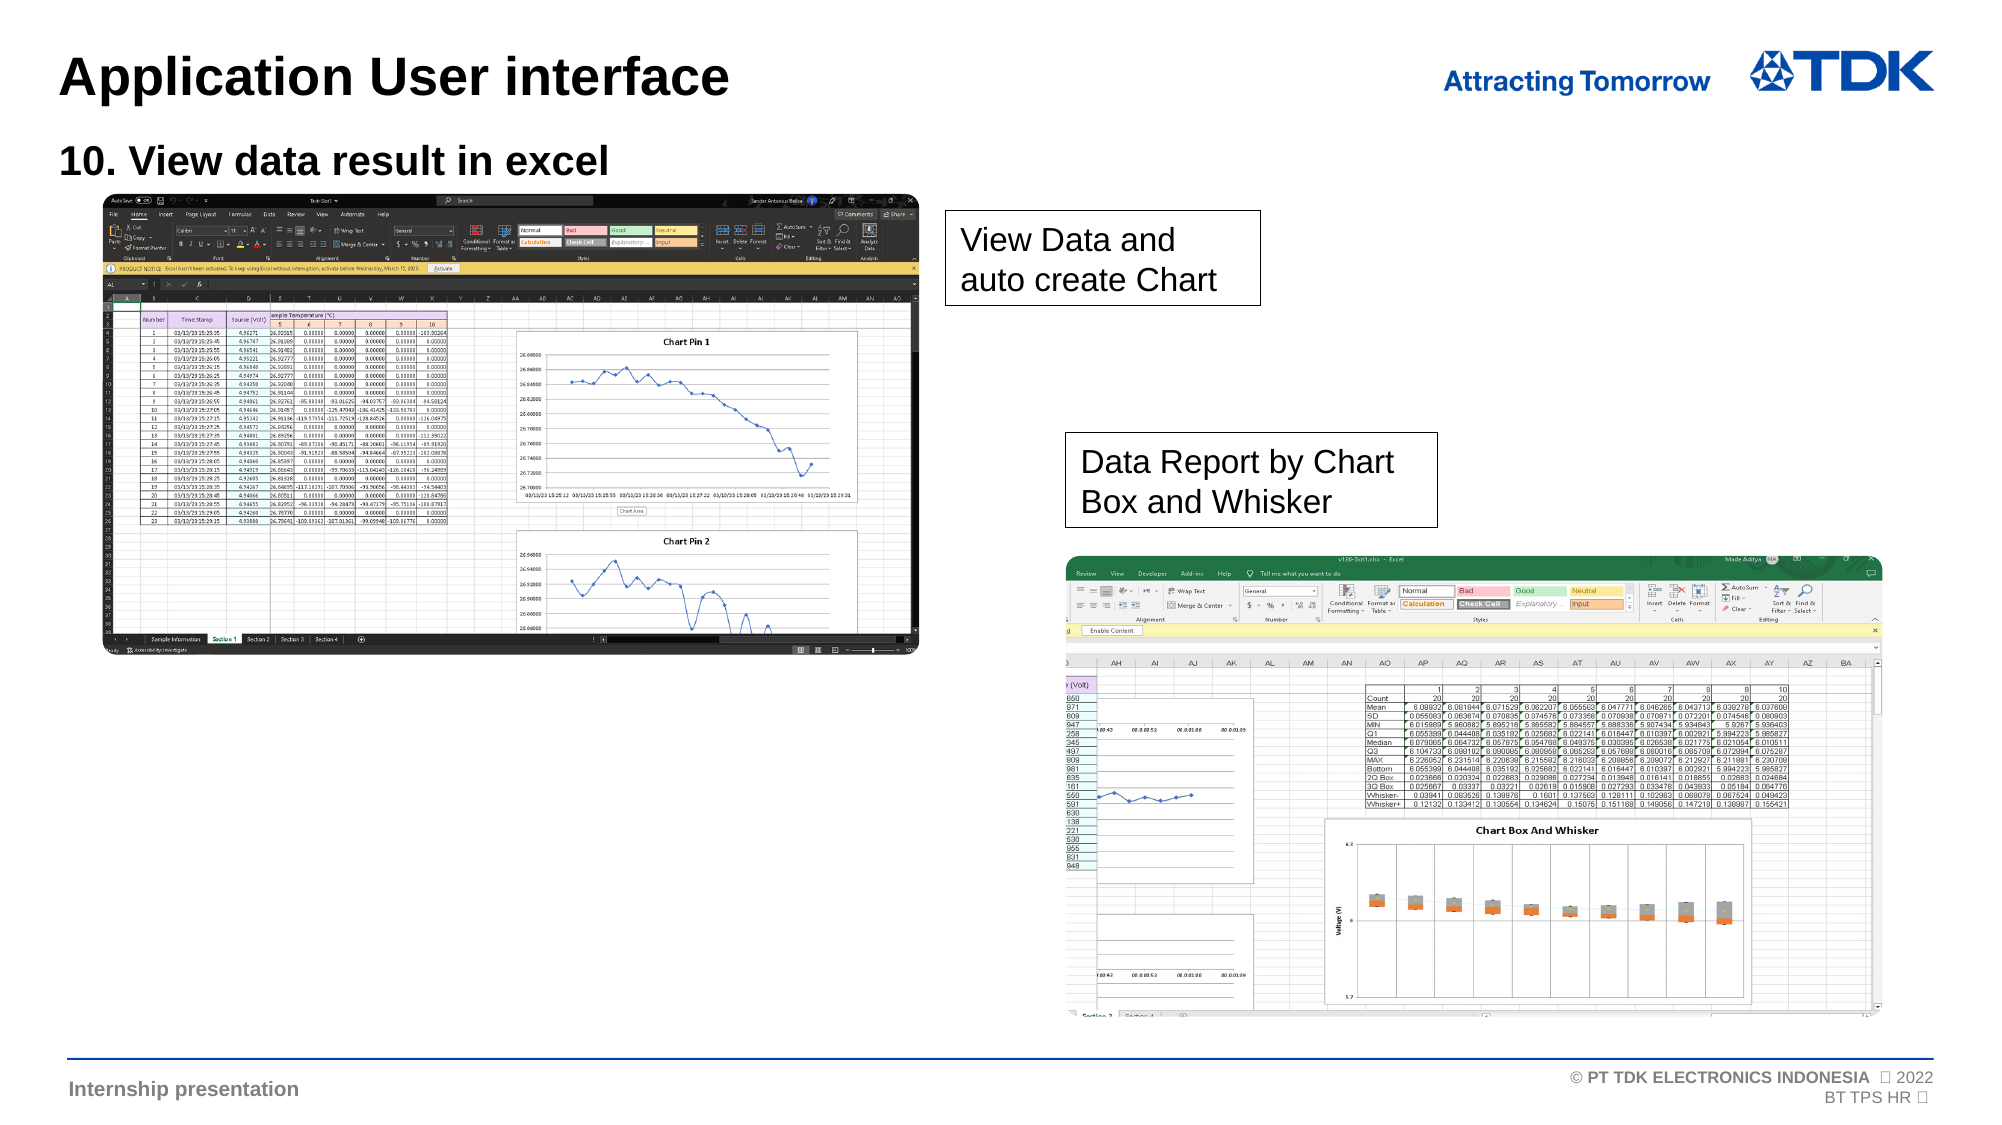

Application User interface
# 10. View data result in excel

View Data and auto create Chart
Data Report by Chart Box and Whisker